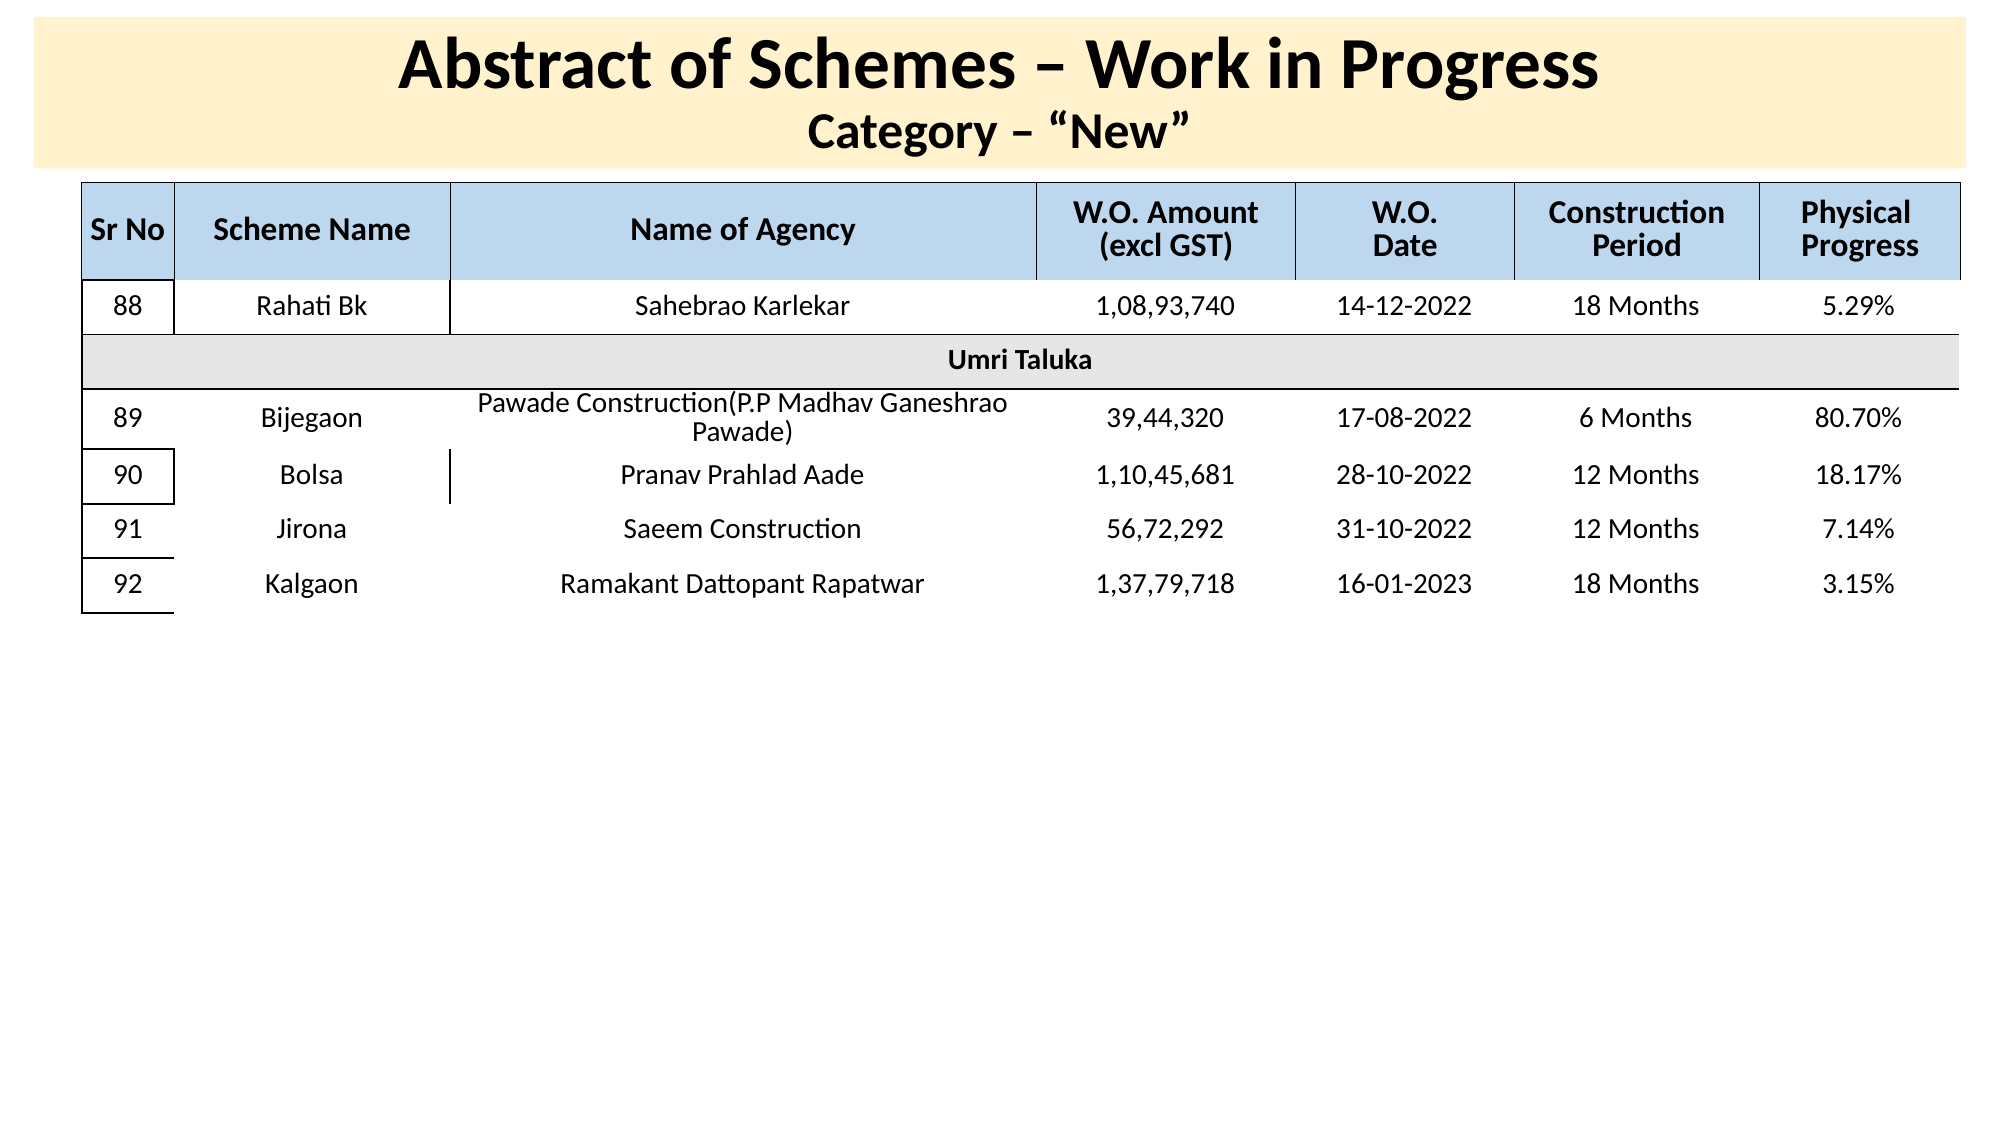

# Abstract of Schemes – Work in Progress Category – “New”
| Sr No | Scheme Name | Name of Agency | W.O. Amount (excl GST) | W.O. Date | Construction Period | Physical Progress |
| --- | --- | --- | --- | --- | --- | --- |
| 88 | Rahati Bk | Sahebrao Karlekar | 1,08,93,740 | 14-12-2022 | 18 Months | 5.29% |
| --- | --- | --- | --- | --- | --- | --- |
| Umri Taluka |  |  |  |  |  |  |
| 89 | Bijegaon | Pawade Construction(P.P Madhav Ganeshrao Pawade) | 39,44,320 | 17-08-2022 | 6 Months | 80.70% |
| 90 | Bolsa | Pranav Prahlad Aade | 1,10,45,681 | 28-10-2022 | 12 Months | 18.17% |
| 91 | Jirona | Saeem Construction | 56,72,292 | 31-10-2022 | 12 Months | 7.14% |
| 92 | Kalgaon | Ramakant Dattopant Rapatwar | 1,37,79,718 | 16-01-2023 | 18 Months | 3.15% |